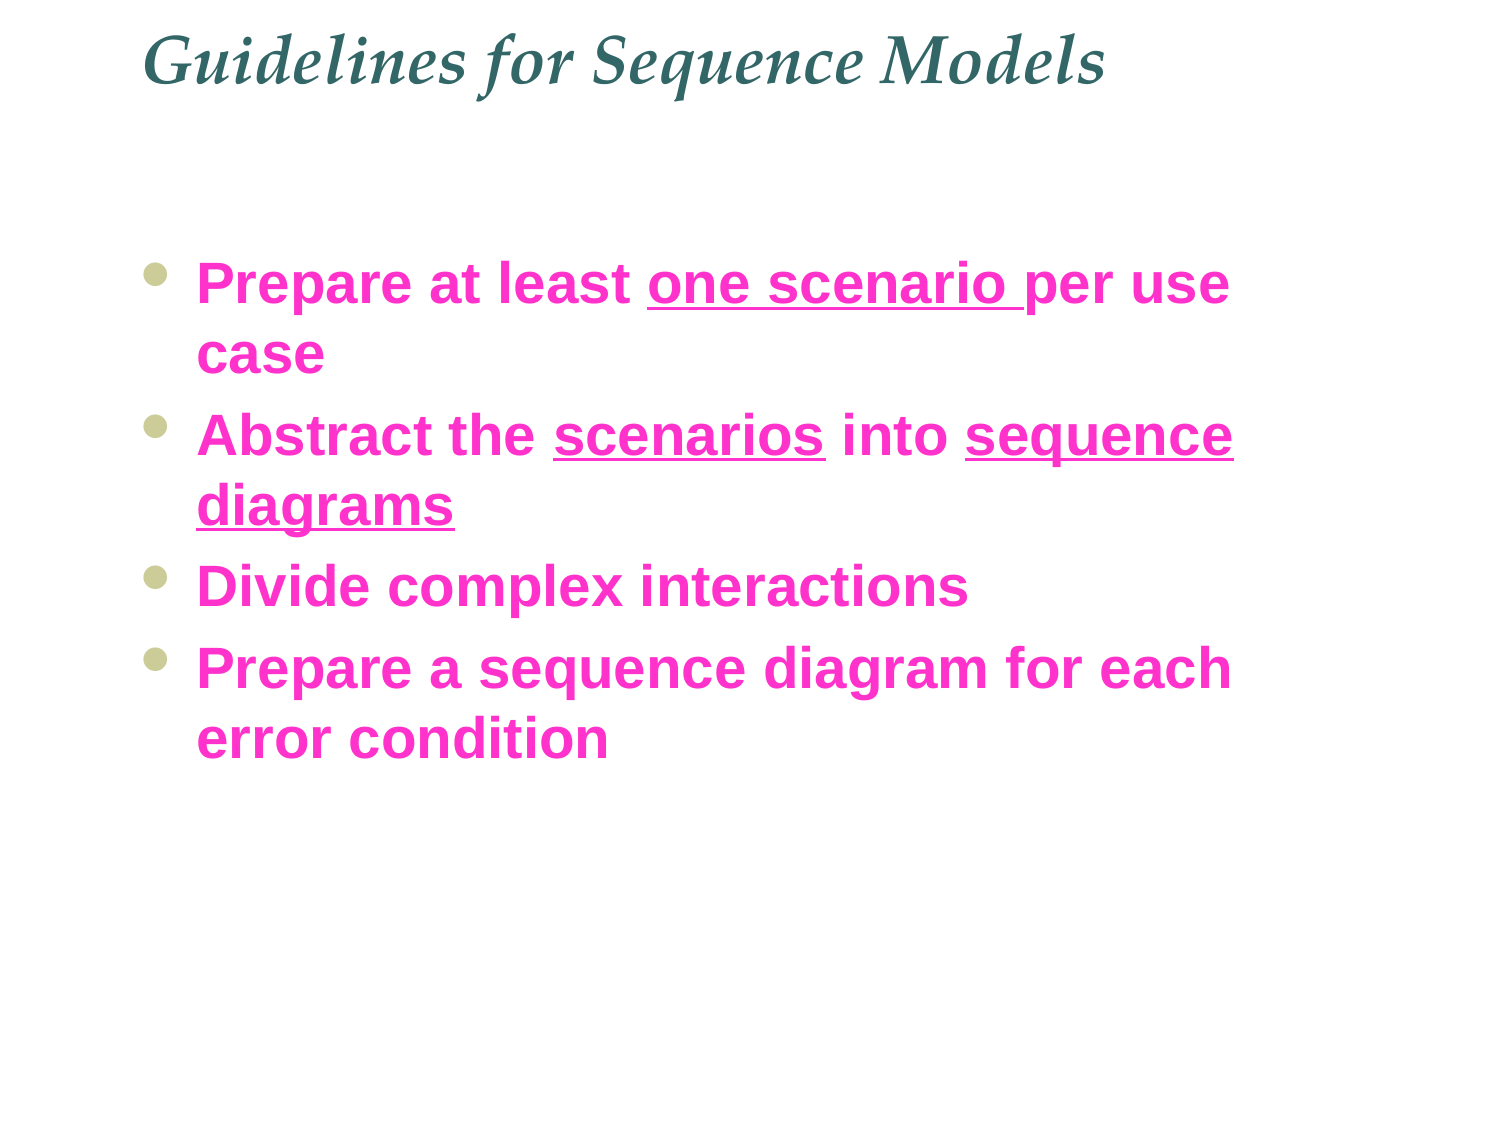

# Guidelines for Sequence Models
Prepare at least one scenario per use case
Abstract the scenarios into sequence diagrams
Divide complex interactions
Prepare a sequence diagram for each error condition